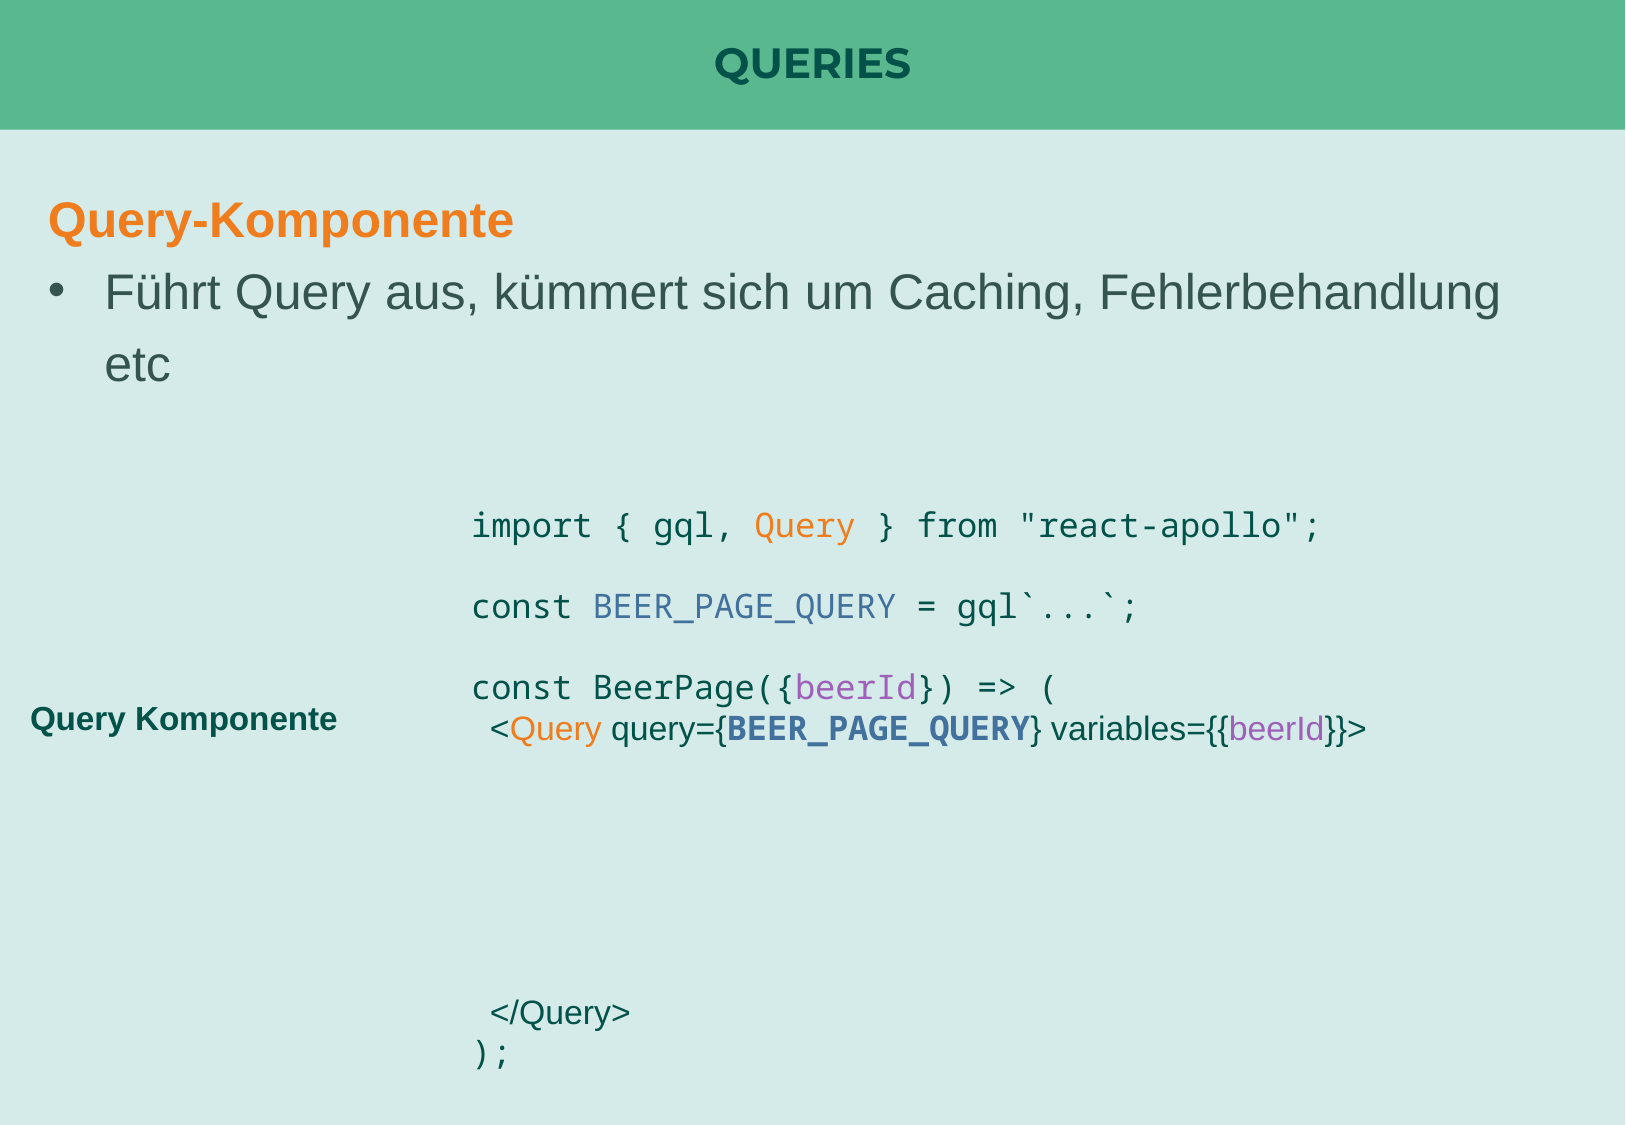

# Queries
Query-Komponente
Führt Query aus, kümmert sich um Caching, Fehlerbehandlung etc
import { gql, Query } from "react-apollo";

const BEER_PAGE_QUERY = gql`...`;

const BeerPage({beerId}) => (
  <Query query={BEER_PAGE_QUERY} variables={{beerId}}>

  </Query>
);
Query Komponente